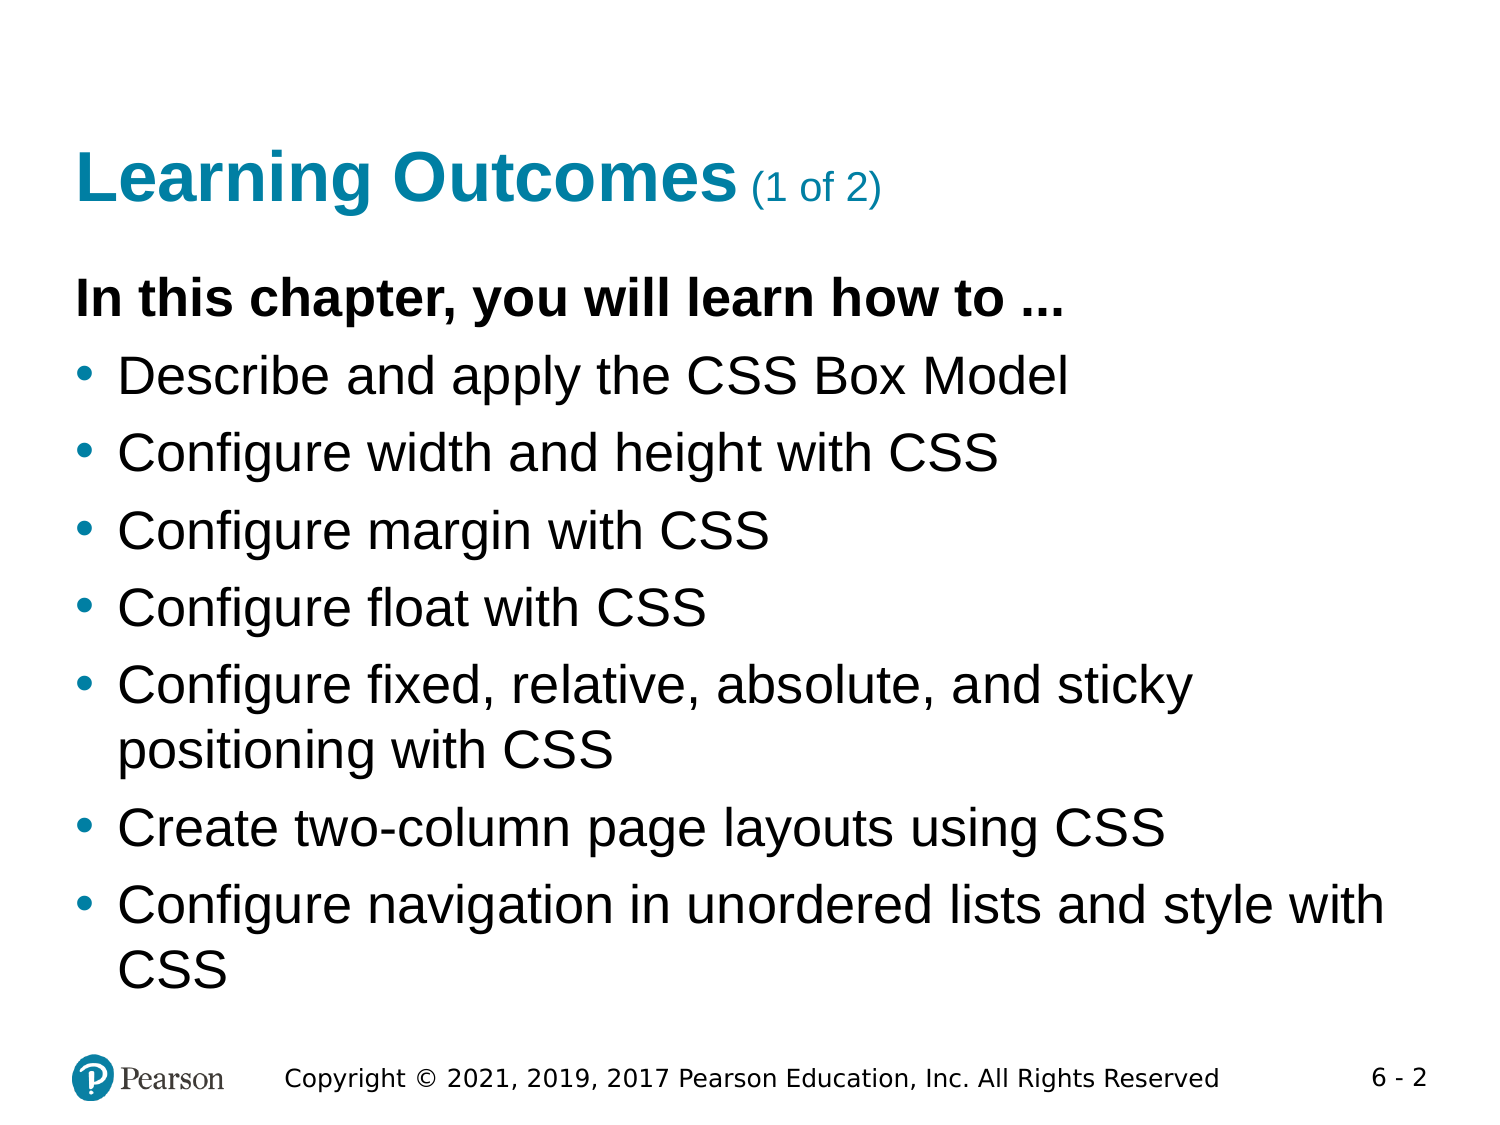

# Learning Outcomes (1 of 2)
In this chapter, you will learn how to ...
Describe and apply the CSS Box Model
Configure width and height with CSS
Configure margin with CSS
Configure float with CSS
Configure fixed, relative, absolute, and sticky positioning with CSS
Create two-column page layouts using CSS
Configure navigation in unordered lists and style with CSS